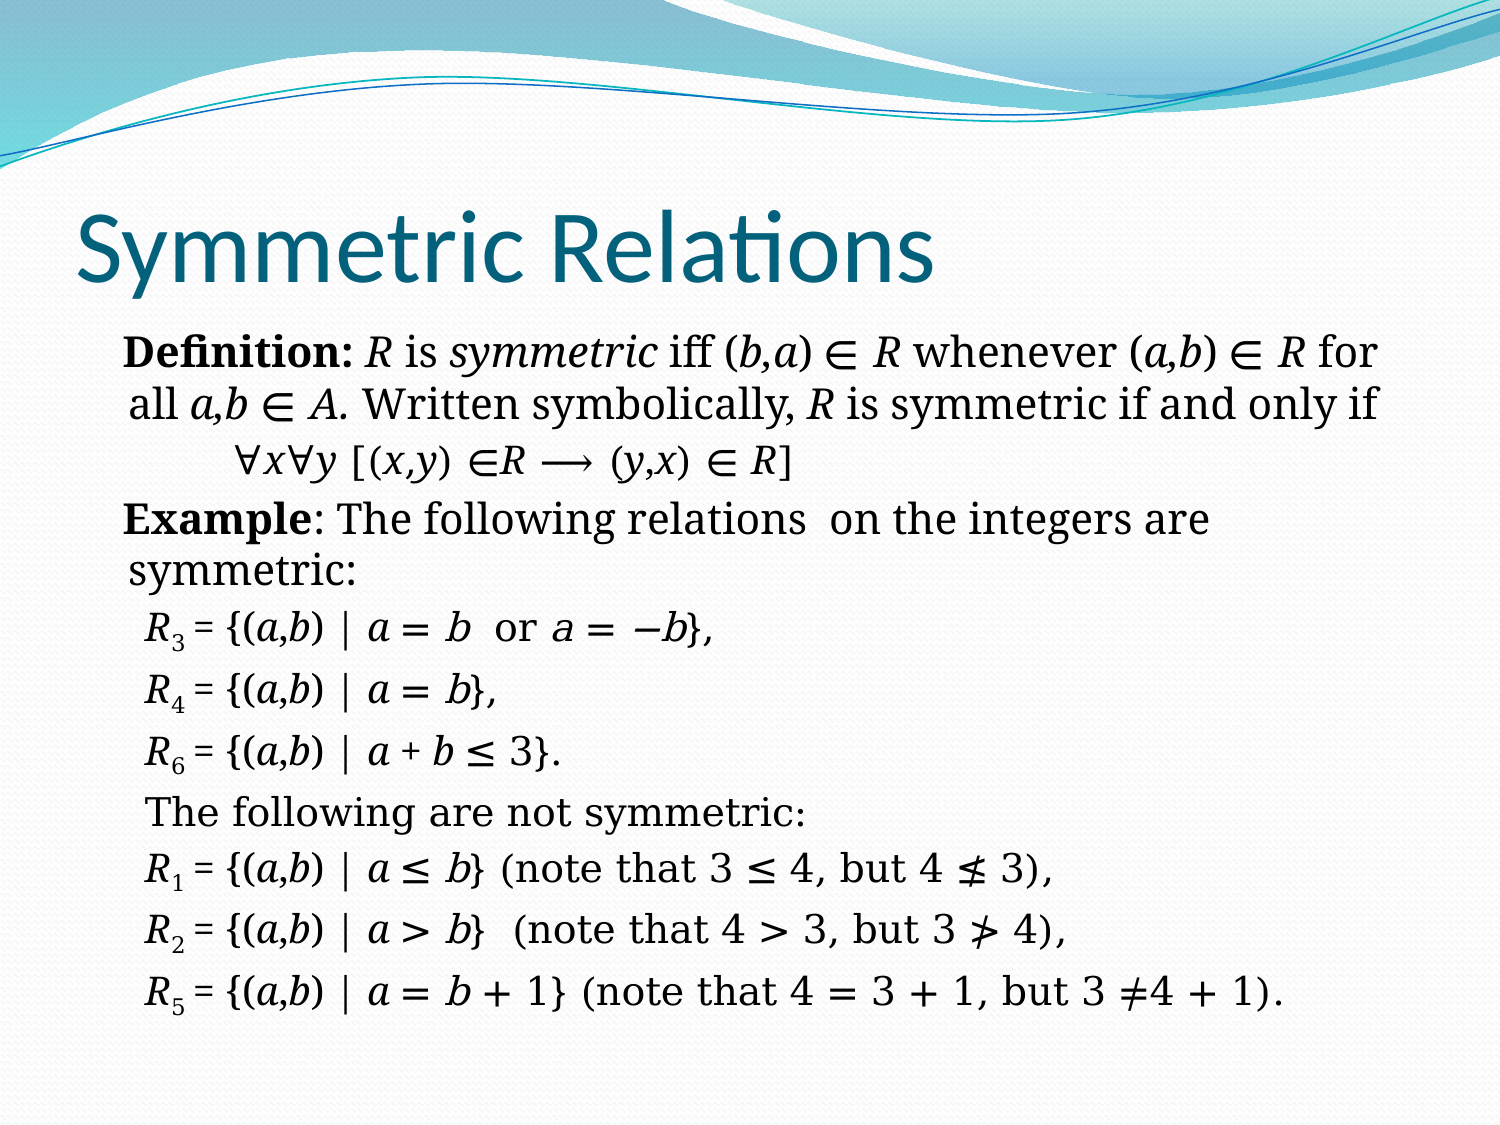

# Symmetric Relations
   Definition: R is symmetric iff (b,a) ∊ R whenever (a,b) ∊ R for all a,b ∊ A. Written symbolically, R is symmetric if and only if
       ∀x∀y [(x,y) ∊R ⟶ (y,x) ∊ R]
   Example: The following relations  on the integers are symmetric:
R3 = {(a,b) | a = b  or a = −b},
R4 = {(a,b) | a = b},
R6 = {(a,b) | a + b ≤ 3}.
The following are not symmetric:
R1 = {(a,b) | a ≤ b} (note that 3 ≤ 4, but 4 ≰ 3),
R2 = {(a,b) | a > b}  (note that 4 > 3, but 3 ≯ 4),
R5 = {(a,b) | a = b + 1} (note that 4 = 3 + 1, but 3 ≠4 + 1).